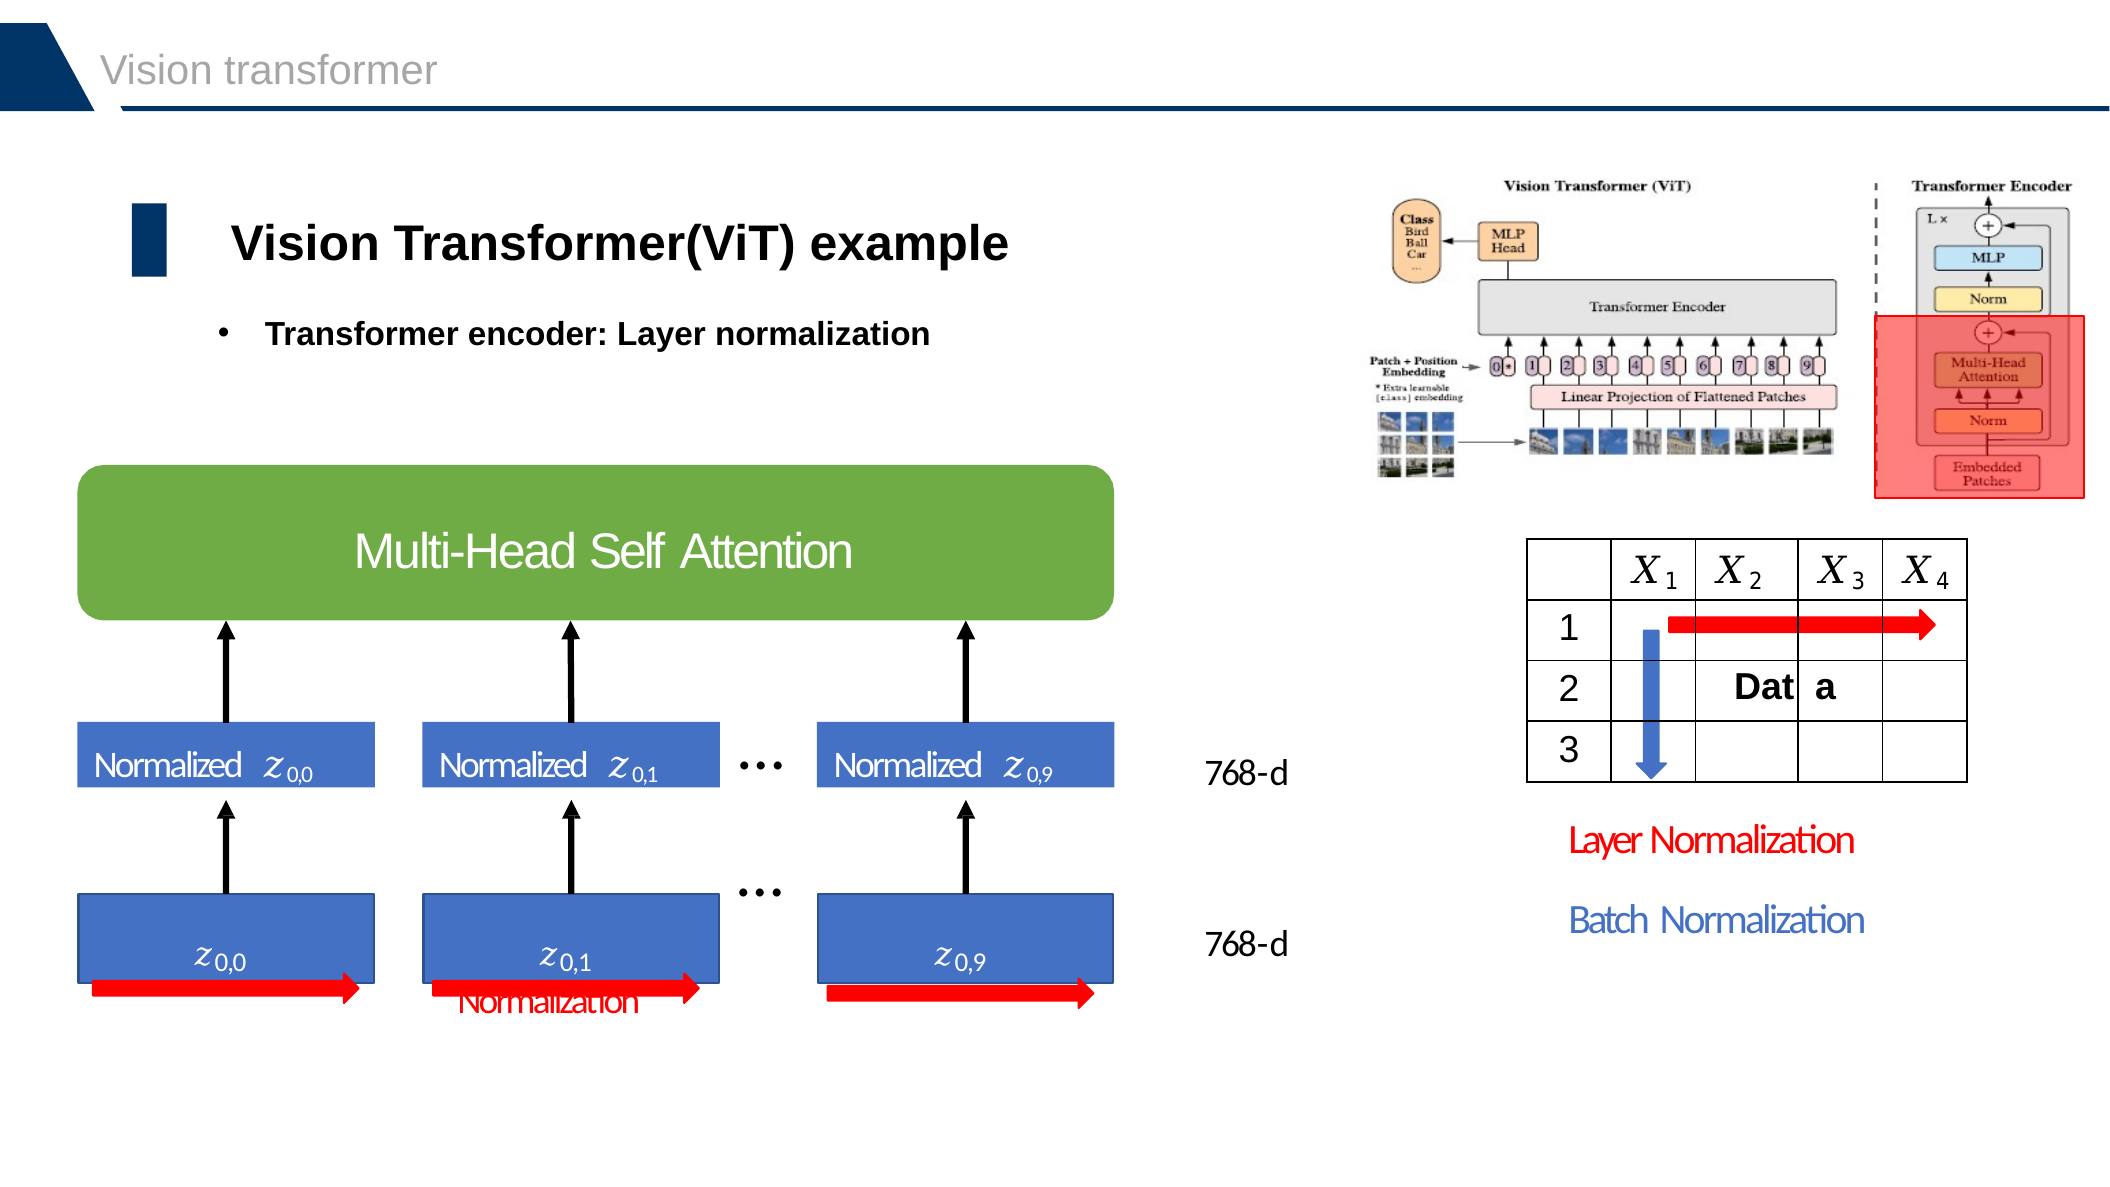

Vision transformer

Vision Transformer(ViT) example
Transformer encoder: Layer normalization

Multi-Head Self Attention
|  | 𝑋1 | 𝑋2 | 𝑋3 | 𝑋4 |
| --- | --- | --- | --- | --- |
| 1 |  |  |  |  |
| 2 |  | Dat | a |  |
| 3 |  |  |  |  |

…

…
Normalized  𝑧0,0
Normalized  𝑧0,1
Normalized  𝑧0,9
768-d
Layer Normalization
Batch Normalization

𝑧0,0
𝑧0,1
𝑧0,9
768-d

 	Normalization